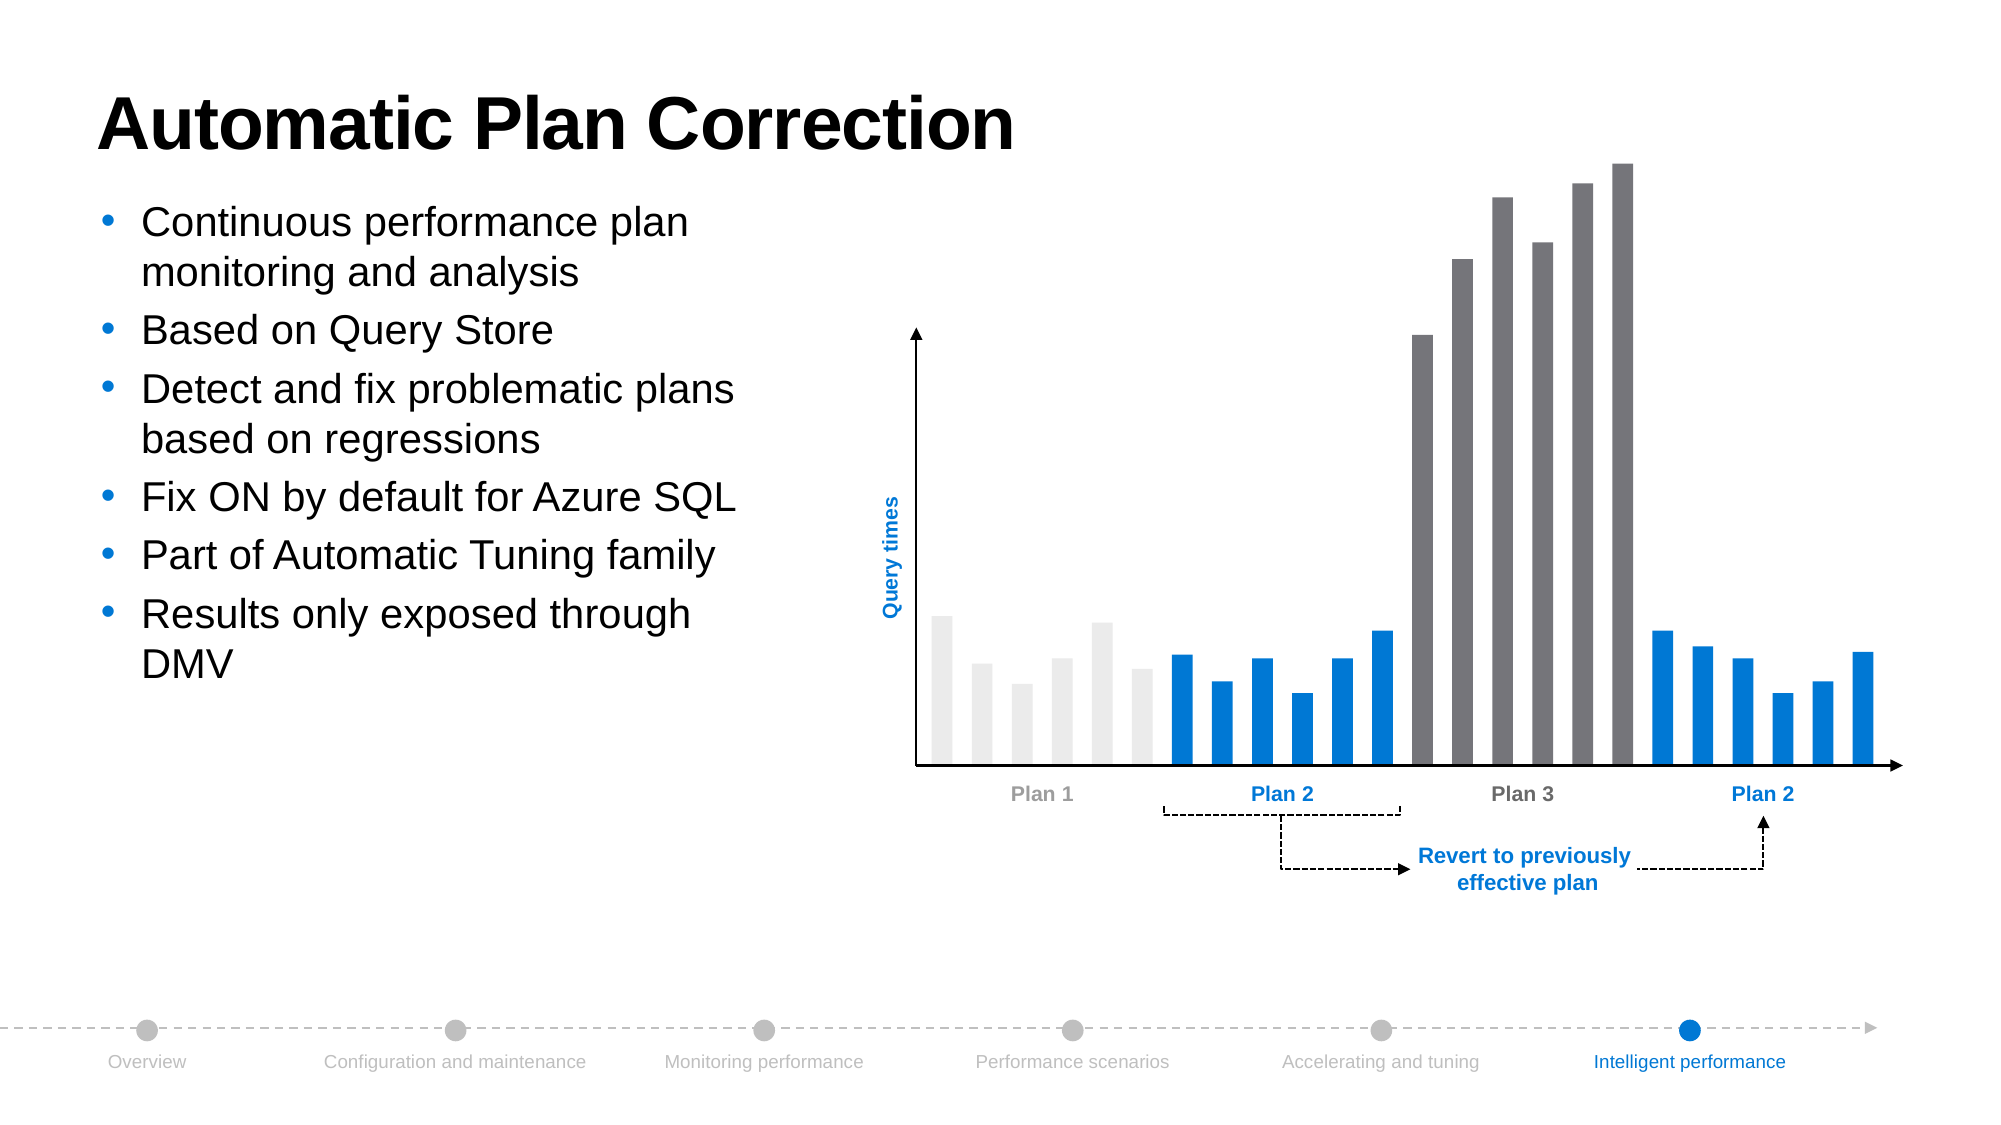

# Automatic Plan Correction

Query times

Plan 1
Plan 2
Plan 3
Plan 2

Revert to previously
 effective plan
Continuous performance plan monitoring and analysis
Based on Query Store
Detect and fix problematic plans based on regressions
Fix ON by default for Azure SQL
Part of Automatic Tuning family
Results only exposed through DMV

Configuration and maintenance
Monitoring performance
Performance scenarios
Accelerating and tuning
Intelligent performance
Overview